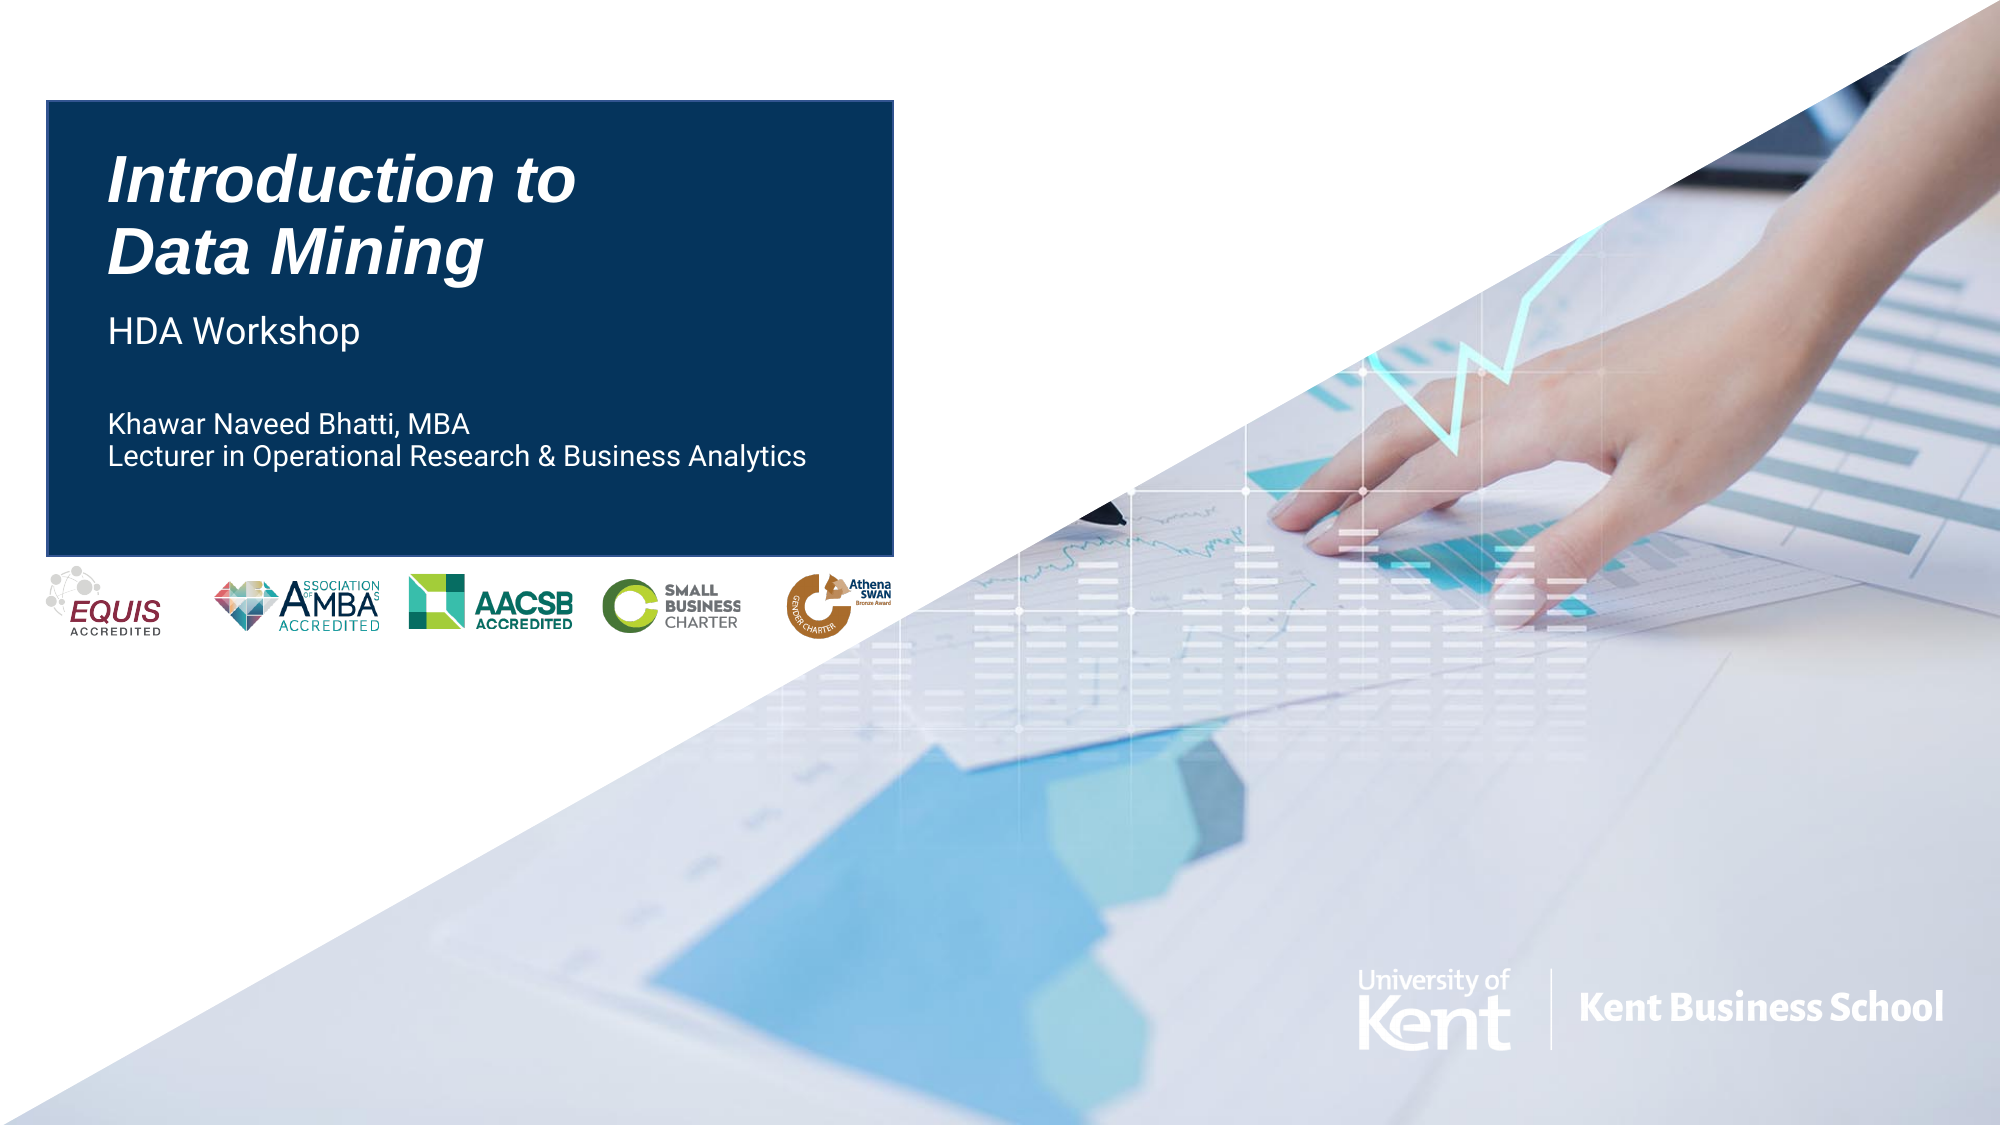

Introduction to             Data Mining
HDA Workshop
Khawar Naveed Bhatti, MBA
Lecturer in Operational Research & Business Analytics